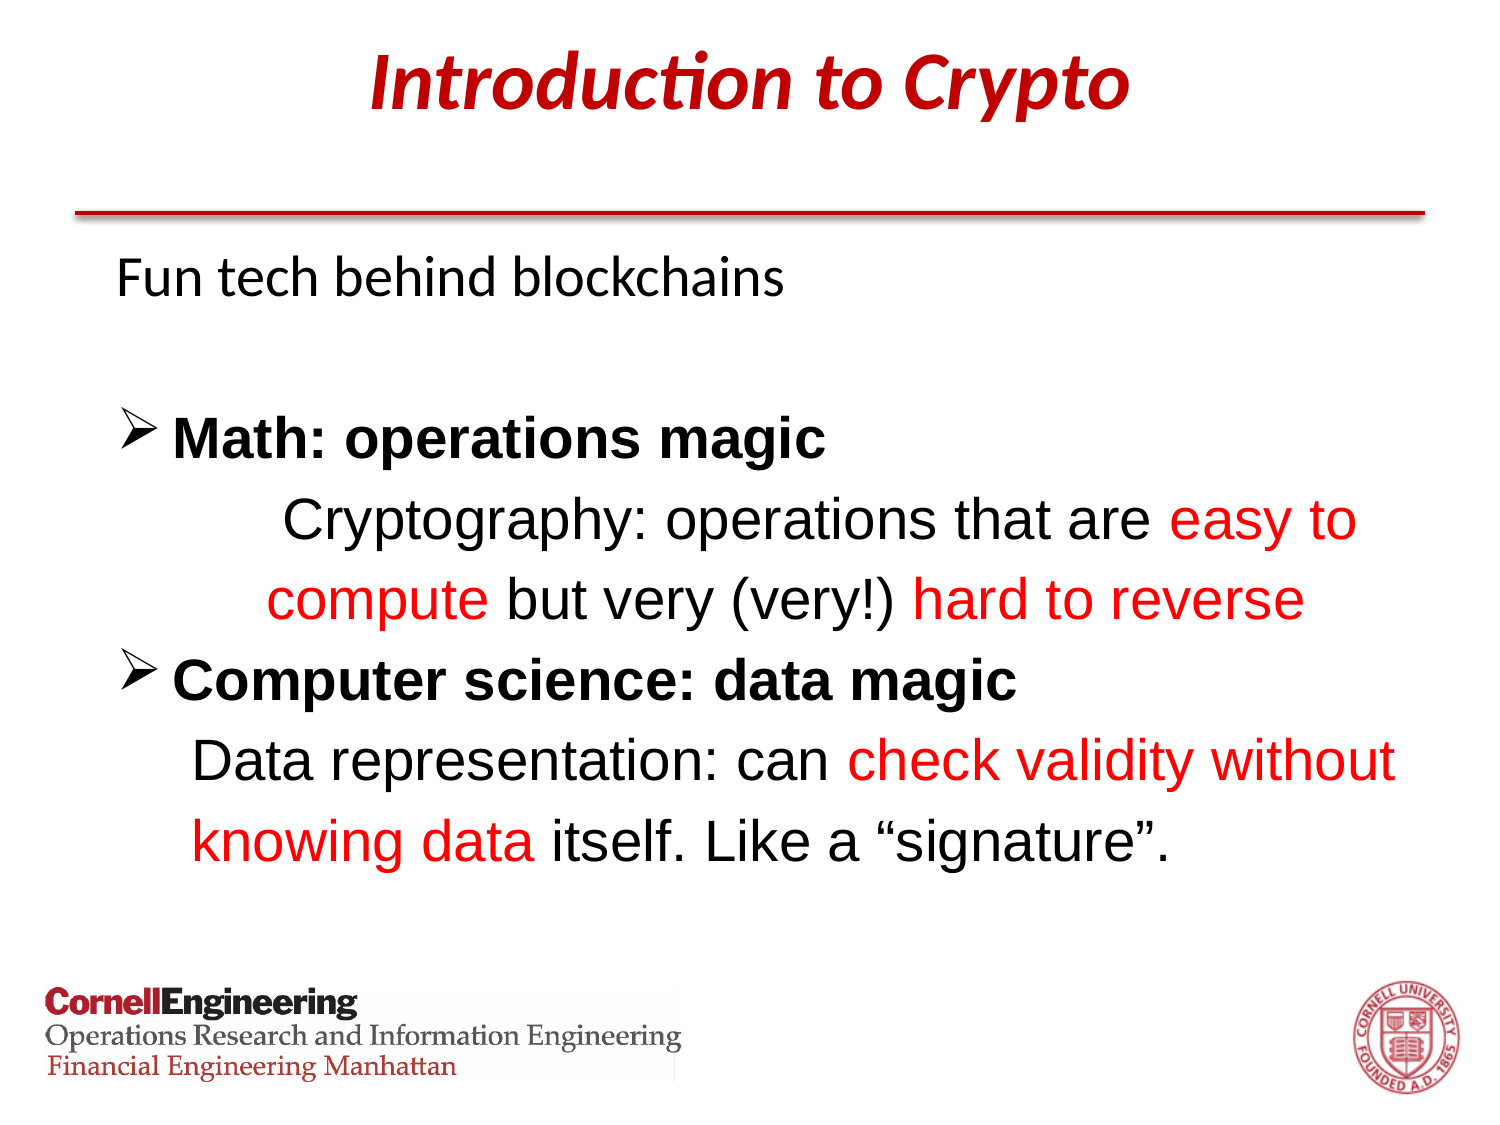

# Introduction to Crypto
Fun tech behind blockchains

Math: operations magic
	 Cryptography: operations that are easy to 	compute but very (very!) hard to reverse
Computer science: data magic
Data representation: can check validity without knowing data itself. Like a “signature”.